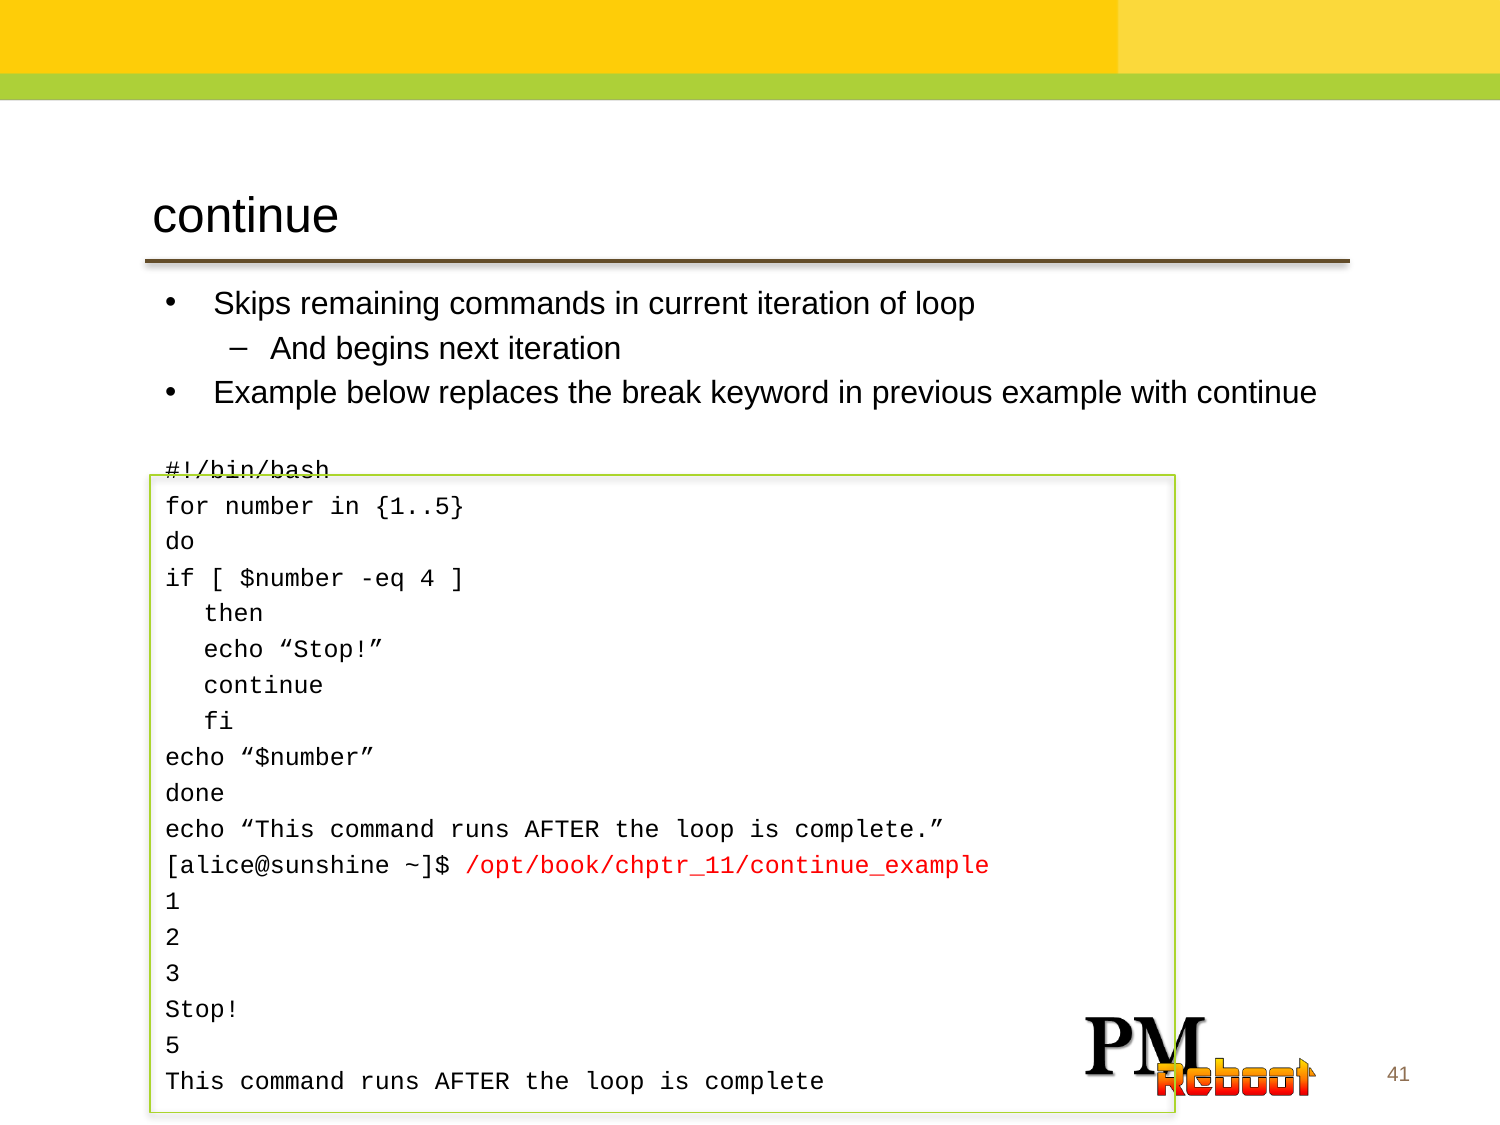

continue
Skips remaining commands in current iteration of loop
And begins next iteration
Example below replaces the break keyword in previous example with continue

#!/bin/bash
for number in {1..5}
do
if [ $number -eq 4 ]
then
	echo “Stop!”
	continue
fi
echo “$number”
done
echo “This command runs AFTER the loop is complete.”
[alice@sunshine ~]$ /opt/book/chptr_11/continue_example
1
2
3
Stop!
5
This command runs AFTER the loop is complete

41